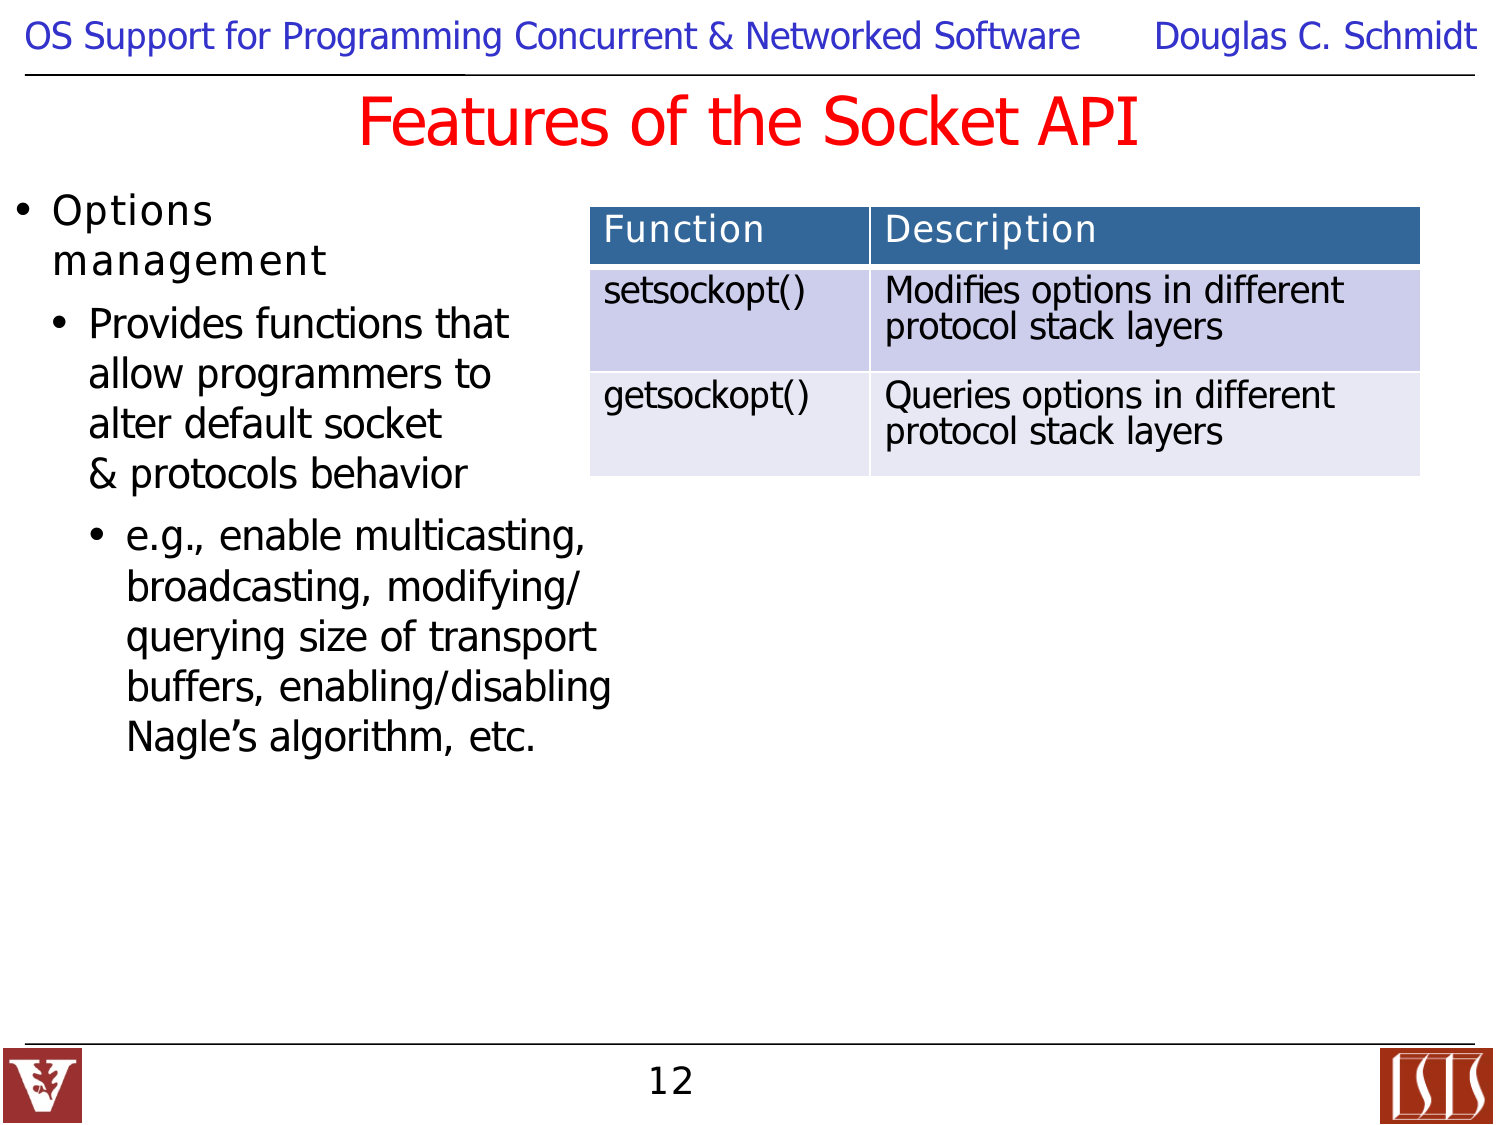

# Features of the Socket API
Options
management
Provides functions that
allow programmers to
alter default socket
& protocols behavior
e.g., enable multicasting, broadcasting, modifying/ querying size of transport buffers, enabling/disabling Nagle’s algorithm, etc.

| Function | Description |
| --- | --- |
| setsockopt() | Modifies options in different protocol stack layers |
| getsockopt() | Queries options in different protocol stack layers |